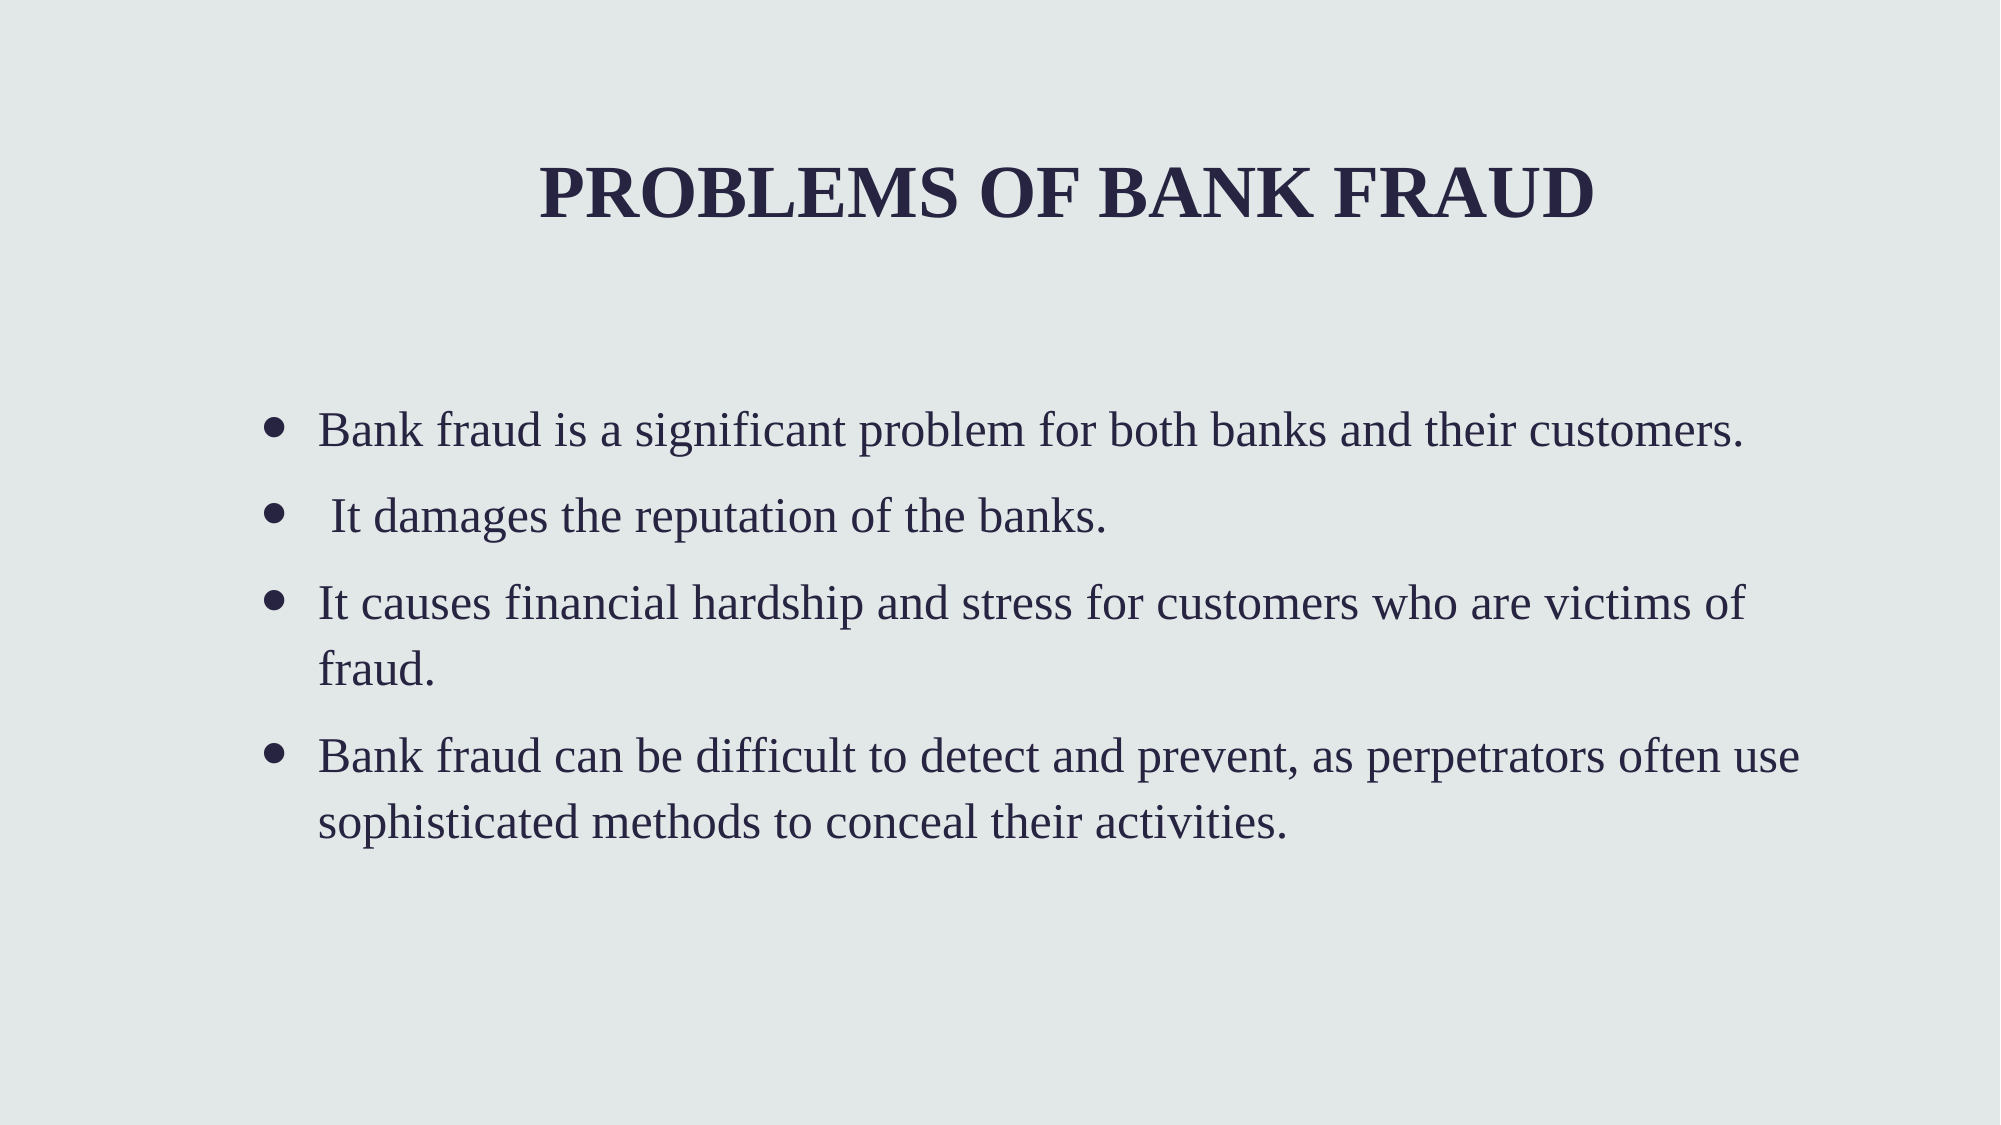

# PROBLEMS OF BANK FRAUD
Bank fraud is a significant problem for both banks and their customers.
 It damages the reputation of the banks.
It causes financial hardship and stress for customers who are victims of fraud.
Bank fraud can be difficult to detect and prevent, as perpetrators often use sophisticated methods to conceal their activities.